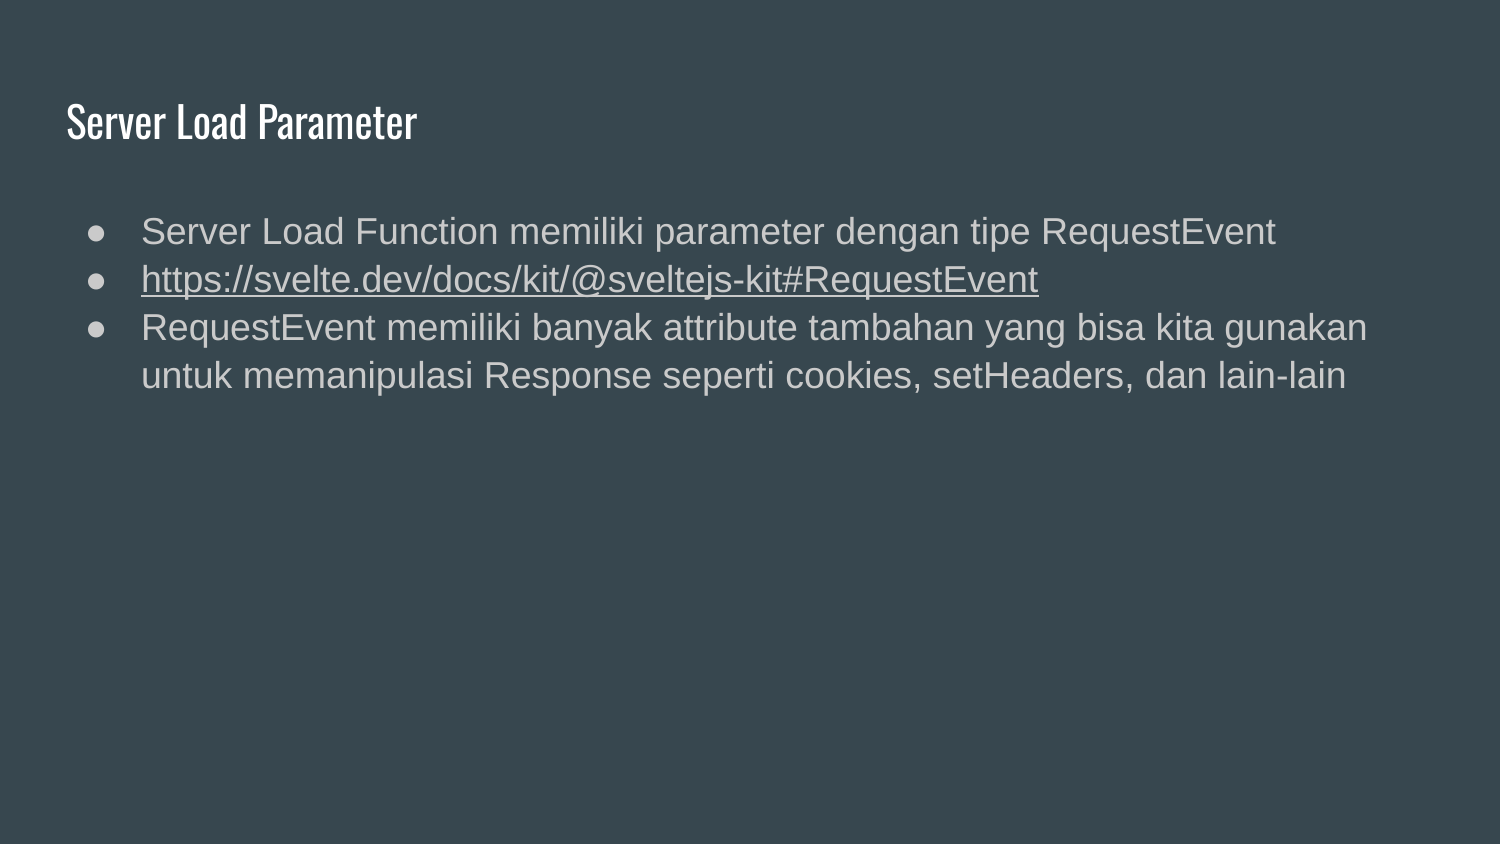

# Server Load Parameter
Server Load Function memiliki parameter dengan tipe RequestEvent
https://svelte.dev/docs/kit/@sveltejs-kit#RequestEvent
RequestEvent memiliki banyak attribute tambahan yang bisa kita gunakan untuk memanipulasi Response seperti cookies, setHeaders, dan lain-lain